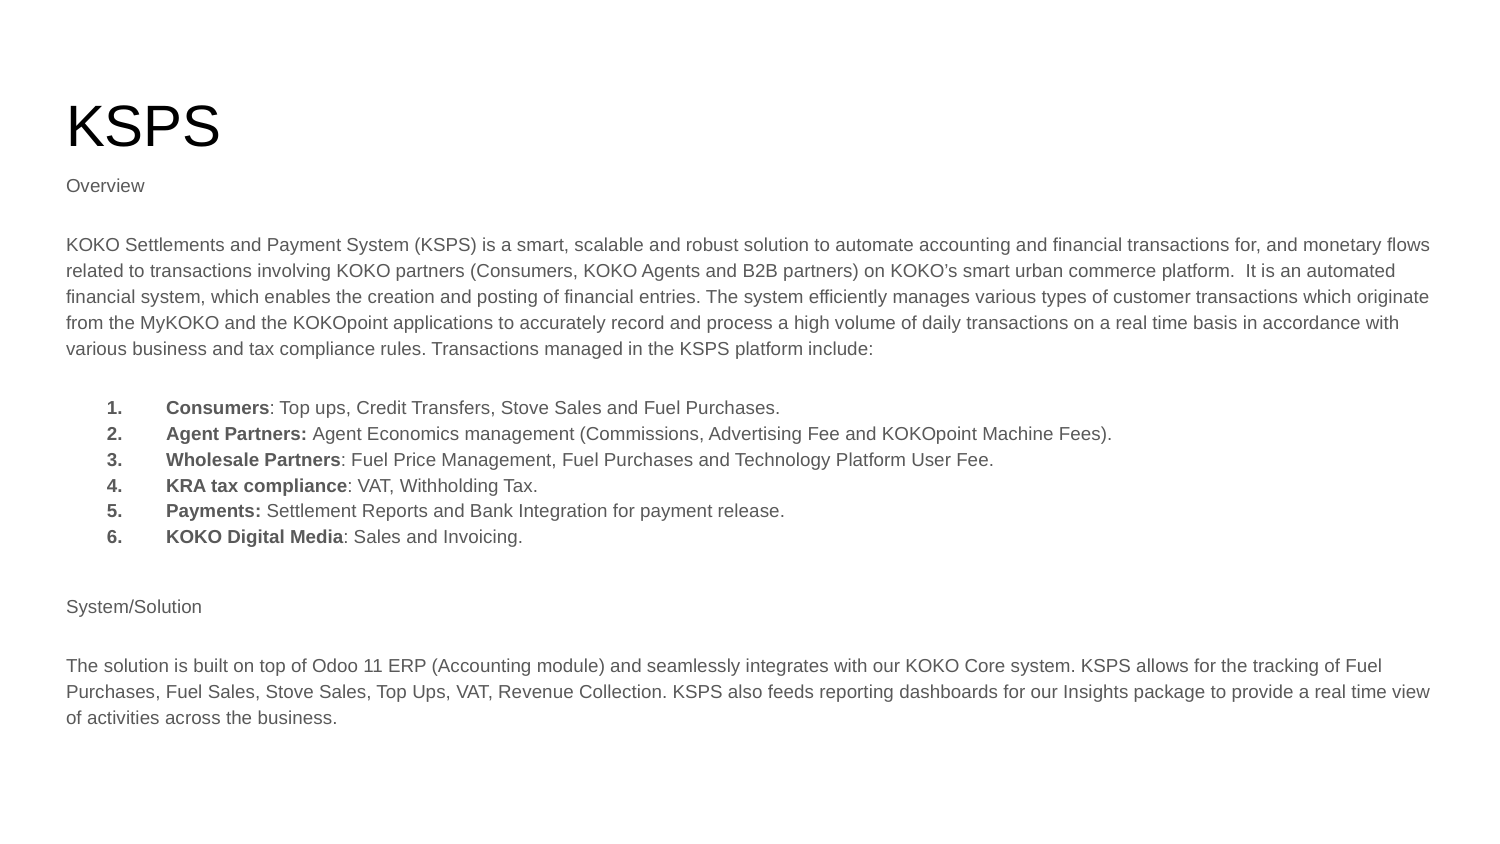

# KSPS
Overview
KOKO Settlements and Payment System (KSPS) is a smart, scalable and robust solution to automate accounting and financial transactions for, and monetary flows related to transactions involving KOKO partners (Consumers, KOKO Agents and B2B partners) on KOKO’s smart urban commerce platform.  It is an automated financial system, which enables the creation and posting of financial entries. The system efficiently manages various types of customer transactions which originate from the MyKOKO and the KOKOpoint applications to accurately record and process a high volume of daily transactions on a real time basis in accordance with various business and tax compliance rules. Transactions managed in the KSPS platform include:
Consumers: Top ups, Credit Transfers, Stove Sales and Fuel Purchases.
Agent Partners: Agent Economics management (Commissions, Advertising Fee and KOKOpoint Machine Fees).
Wholesale Partners: Fuel Price Management, Fuel Purchases and Technology Platform User Fee.
KRA tax compliance: VAT, Withholding Tax.
Payments: Settlement Reports and Bank Integration for payment release.
KOKO Digital Media: Sales and Invoicing.
System/Solution
The solution is built on top of Odoo 11 ERP (Accounting module) and seamlessly integrates with our KOKO Core system. KSPS allows for the tracking of Fuel Purchases, Fuel Sales, Stove Sales, Top Ups, VAT, Revenue Collection. KSPS also feeds reporting dashboards for our Insights package to provide a real time view of activities across the business.